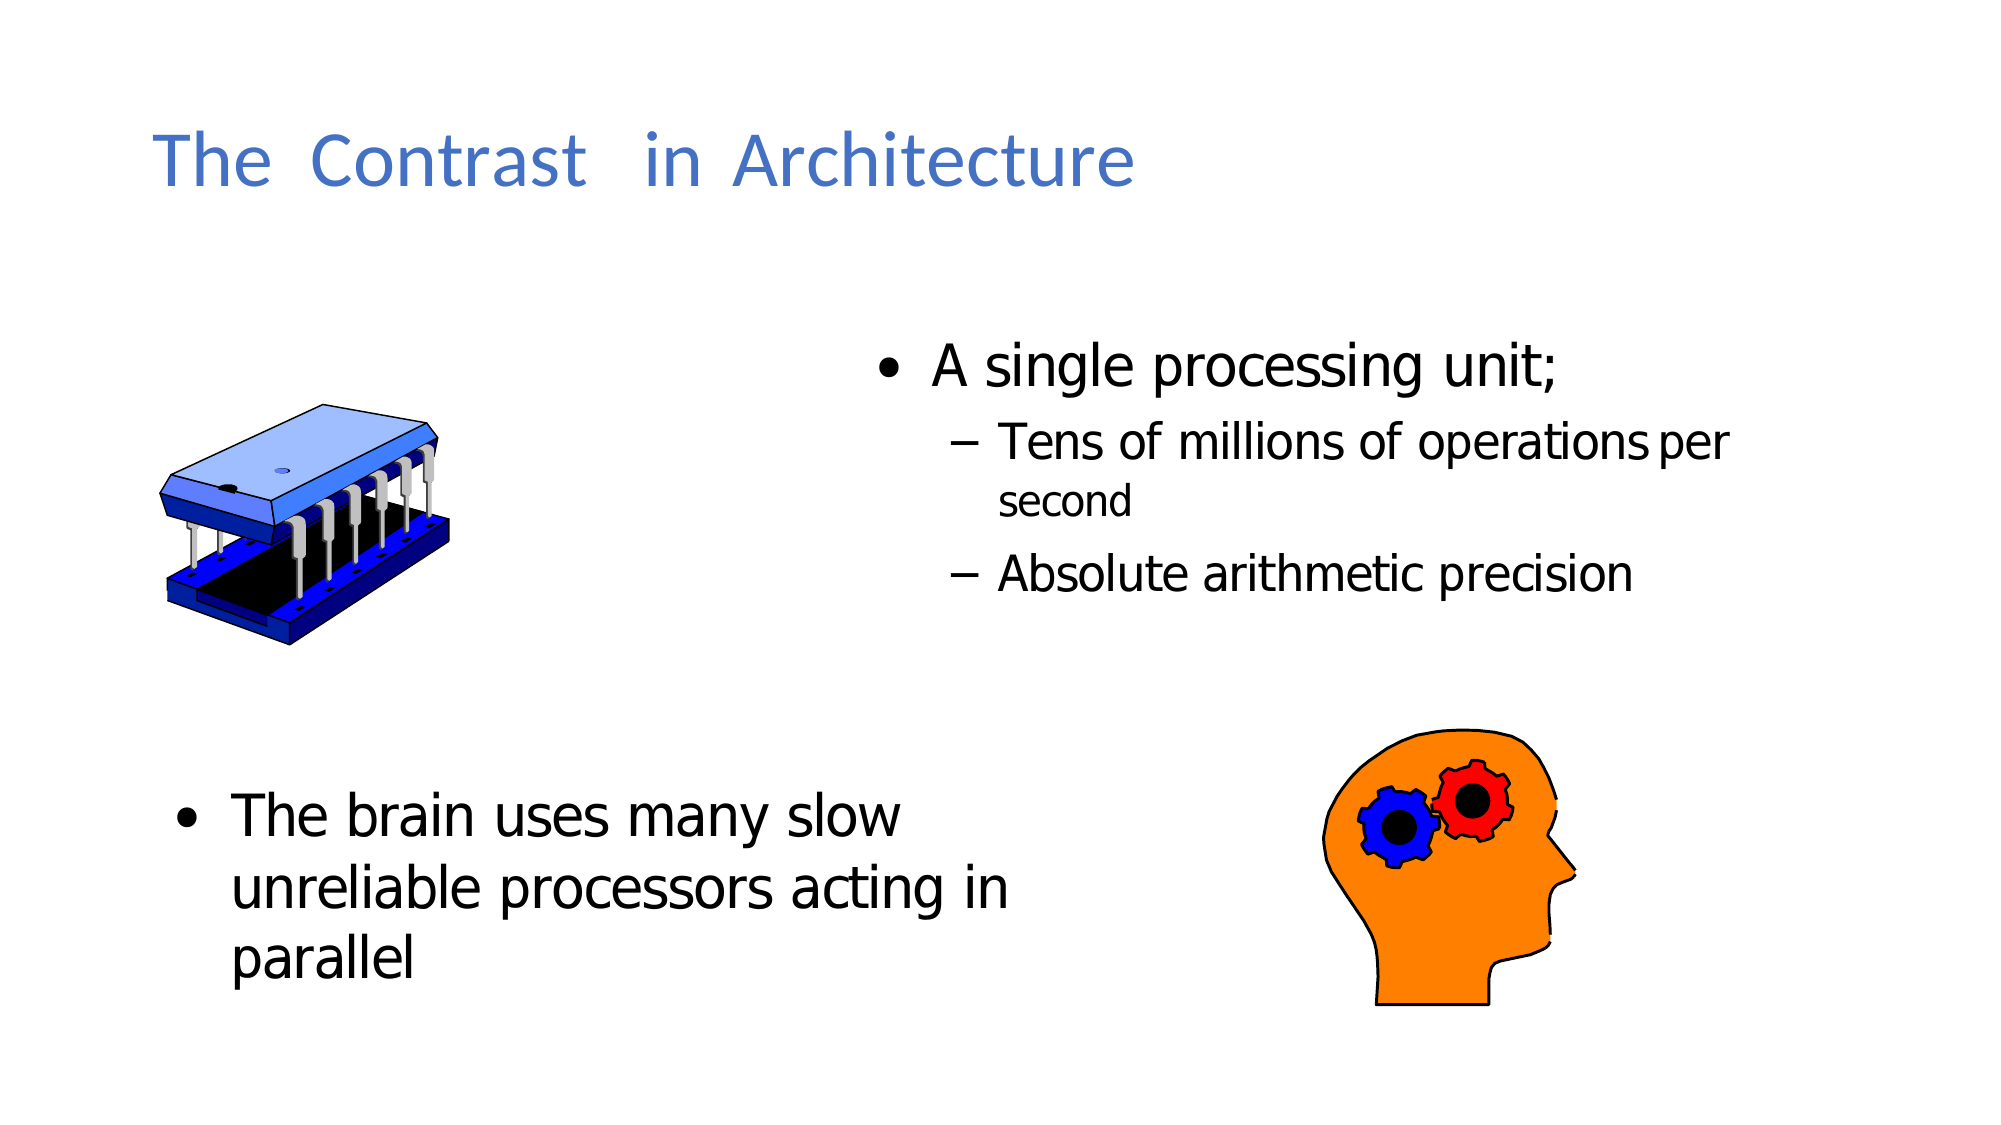

The
Contrast
in
Architecture
•
A single processing unit;

–
Tens of millions of operations
second
per

–
Absolute
arithmetic
precision

•
The brain uses many slow
unreliable processors acting in parallel